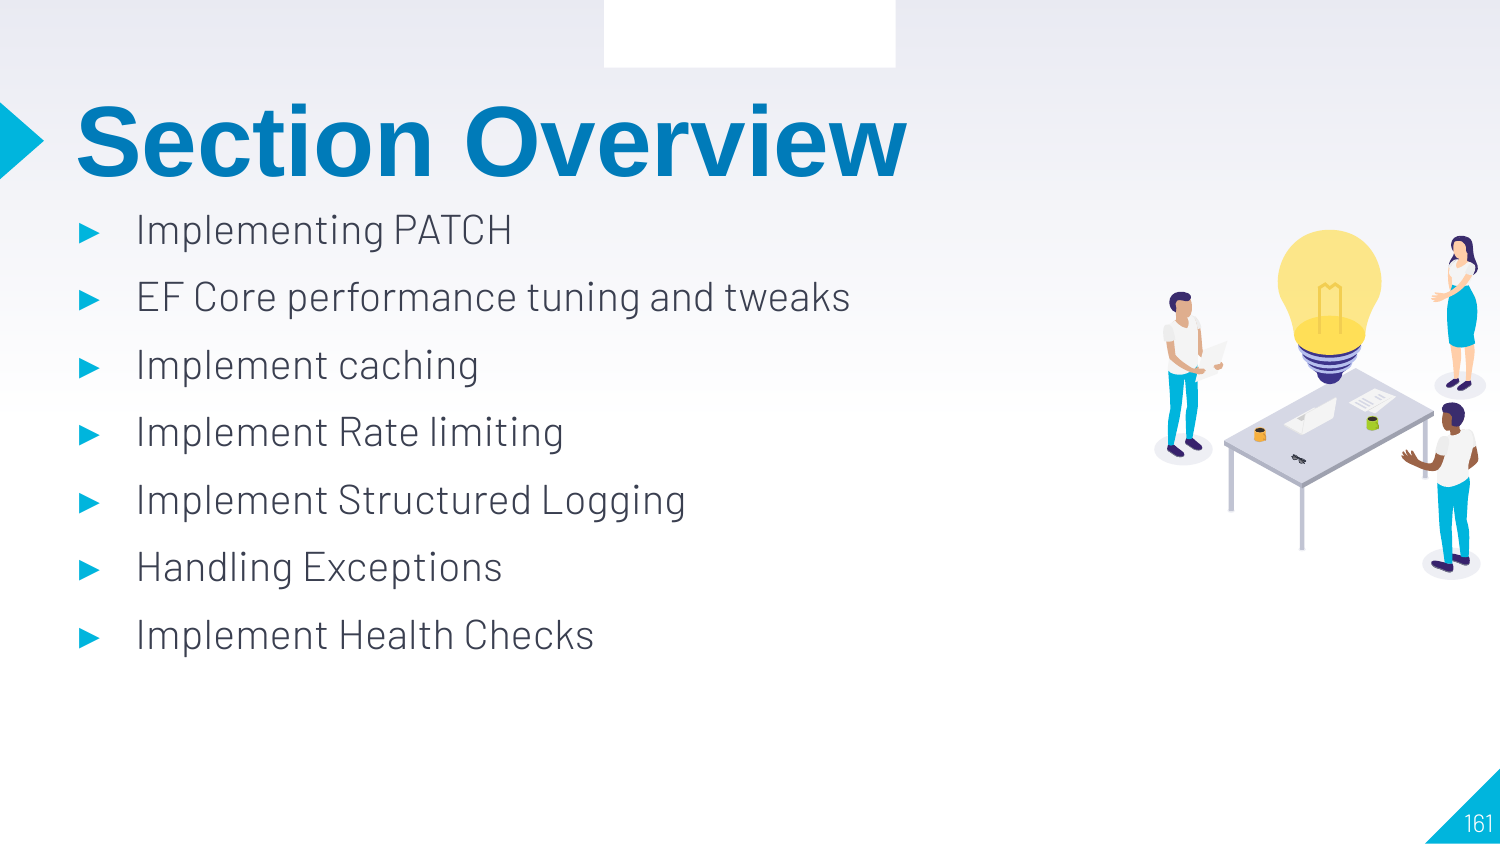

Section Overview

# Section Overview
Implementing PATCH
EF Core performance tuning and tweaks
Implement caching
Implement Rate limiting
Implement Structured Logging
Handling Exceptions
Implement Health Checks

161